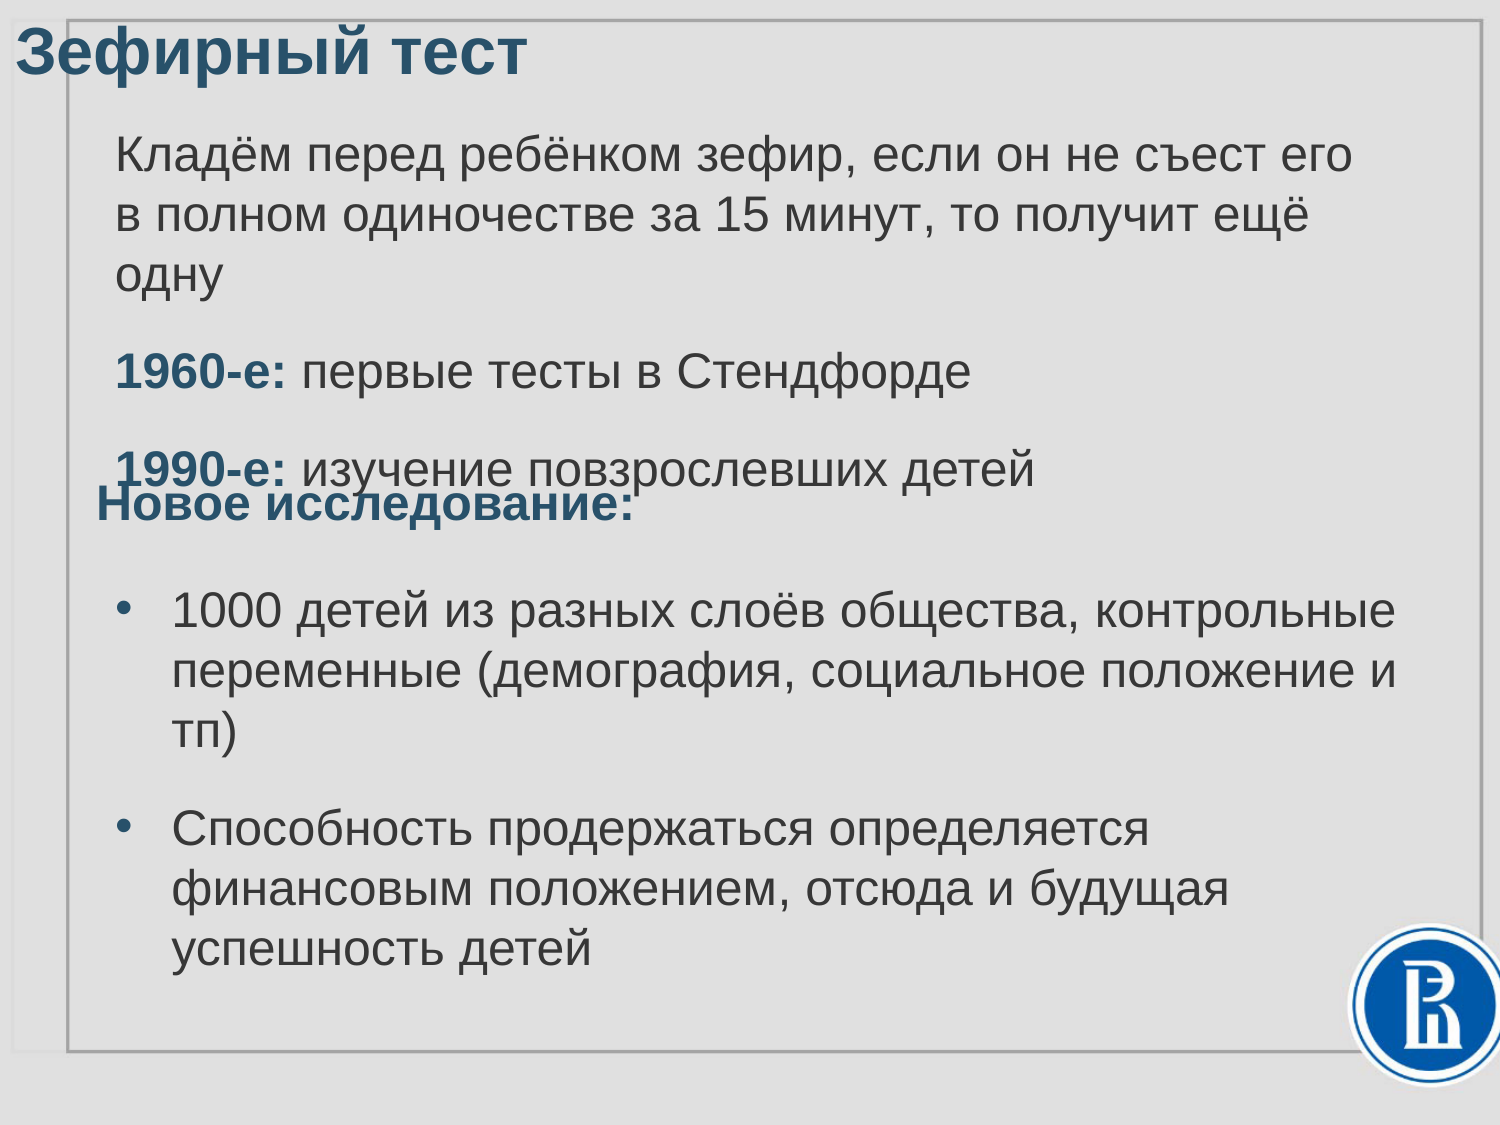

# Зефирный тест
Кладём перед ребёнком зефир, если он не съест его
в полном одиночестве за 15 минут, то получит ещё одну
1960-е: первые тесты в Стендфорде
1990-е: изучение повзрослевших детей
Новое исследование:
1000 детей из разных слоёв общества, контрольные переменные (демография, социальное положение и тп)
Способность продержаться определяется финансовым положением, отсюда и будущая успешность детей